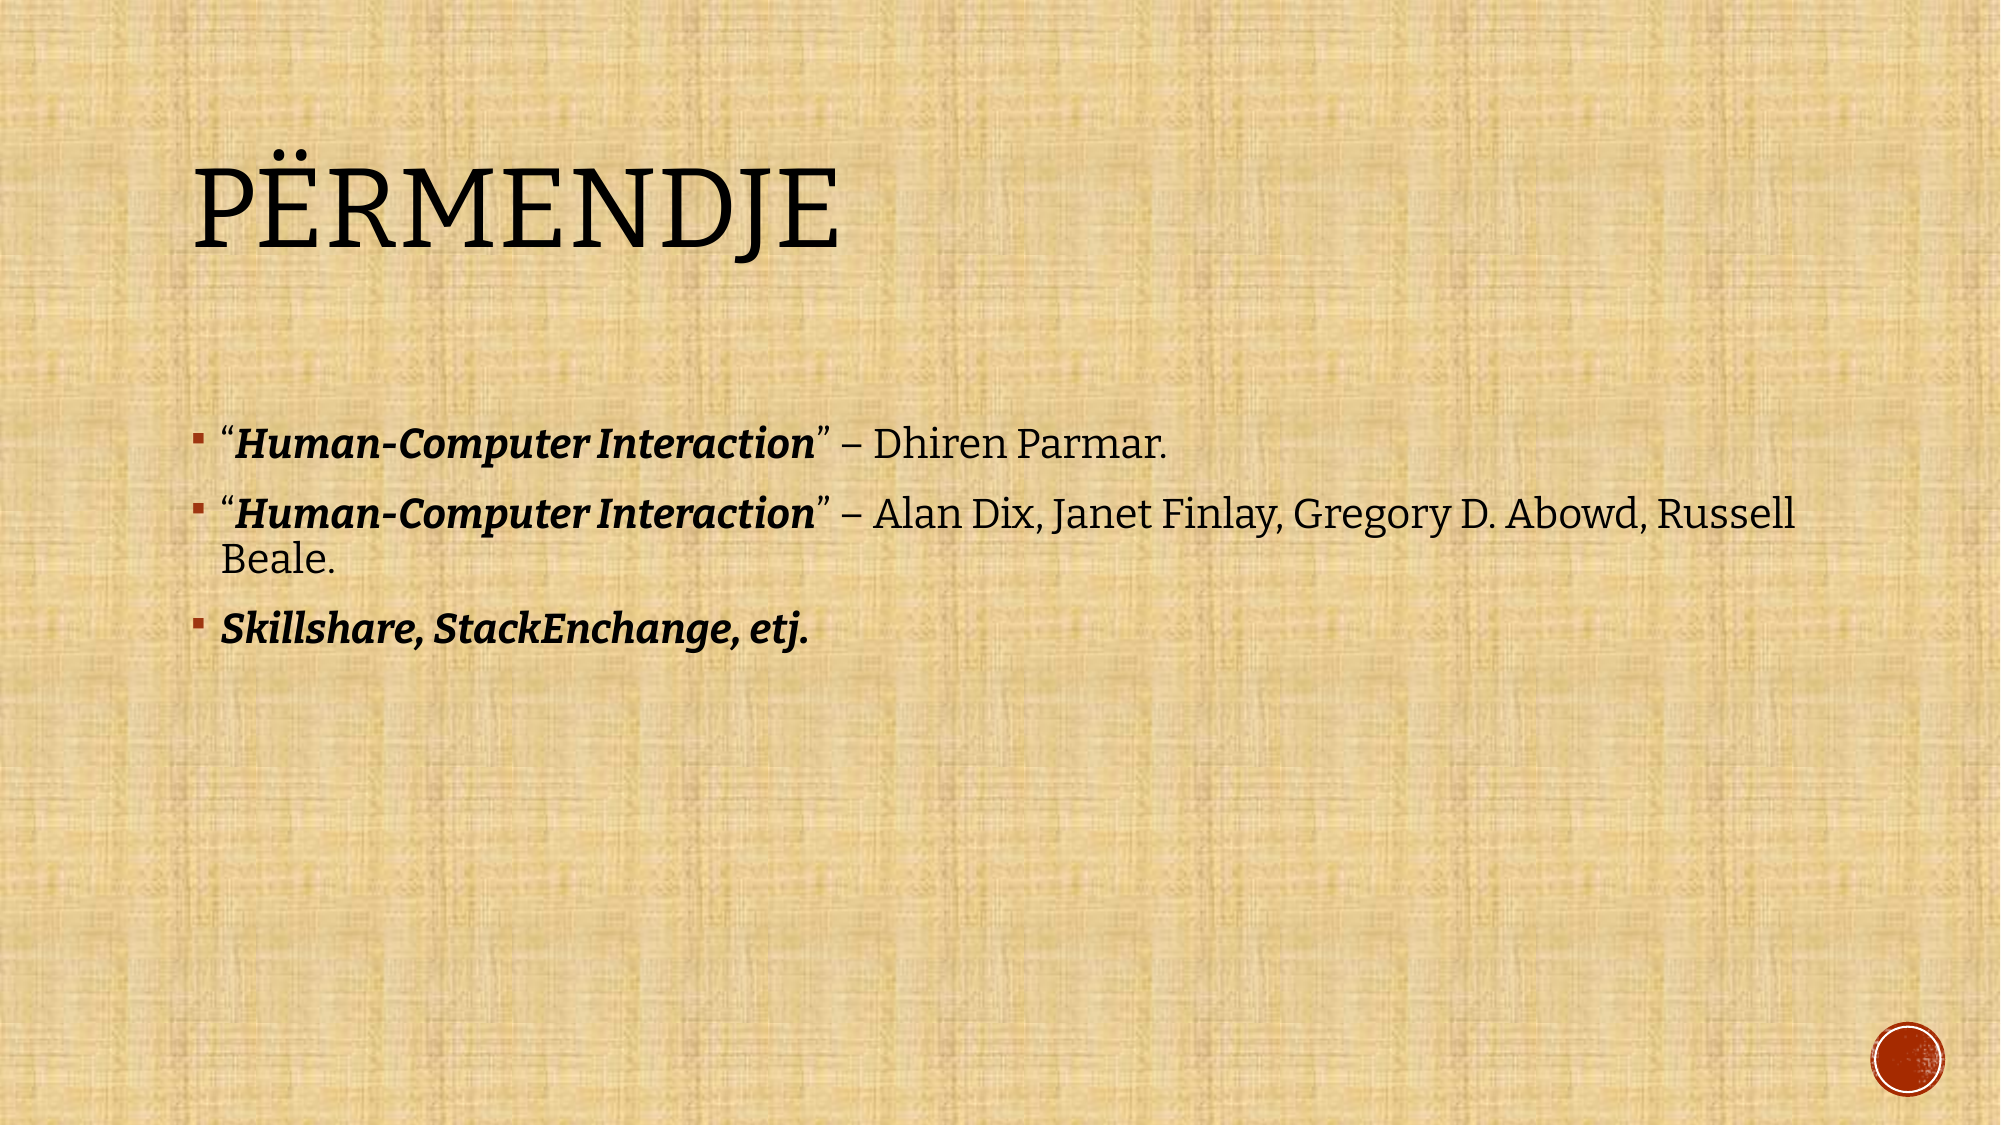

# Përmendje
“Human-Computer Interaction” – Dhiren Parmar.
“Human-Computer Interaction” – Alan Dix, Janet Finlay, Gregory D. Abowd, Russell Beale.
Skillshare, StackEnchange, etj.